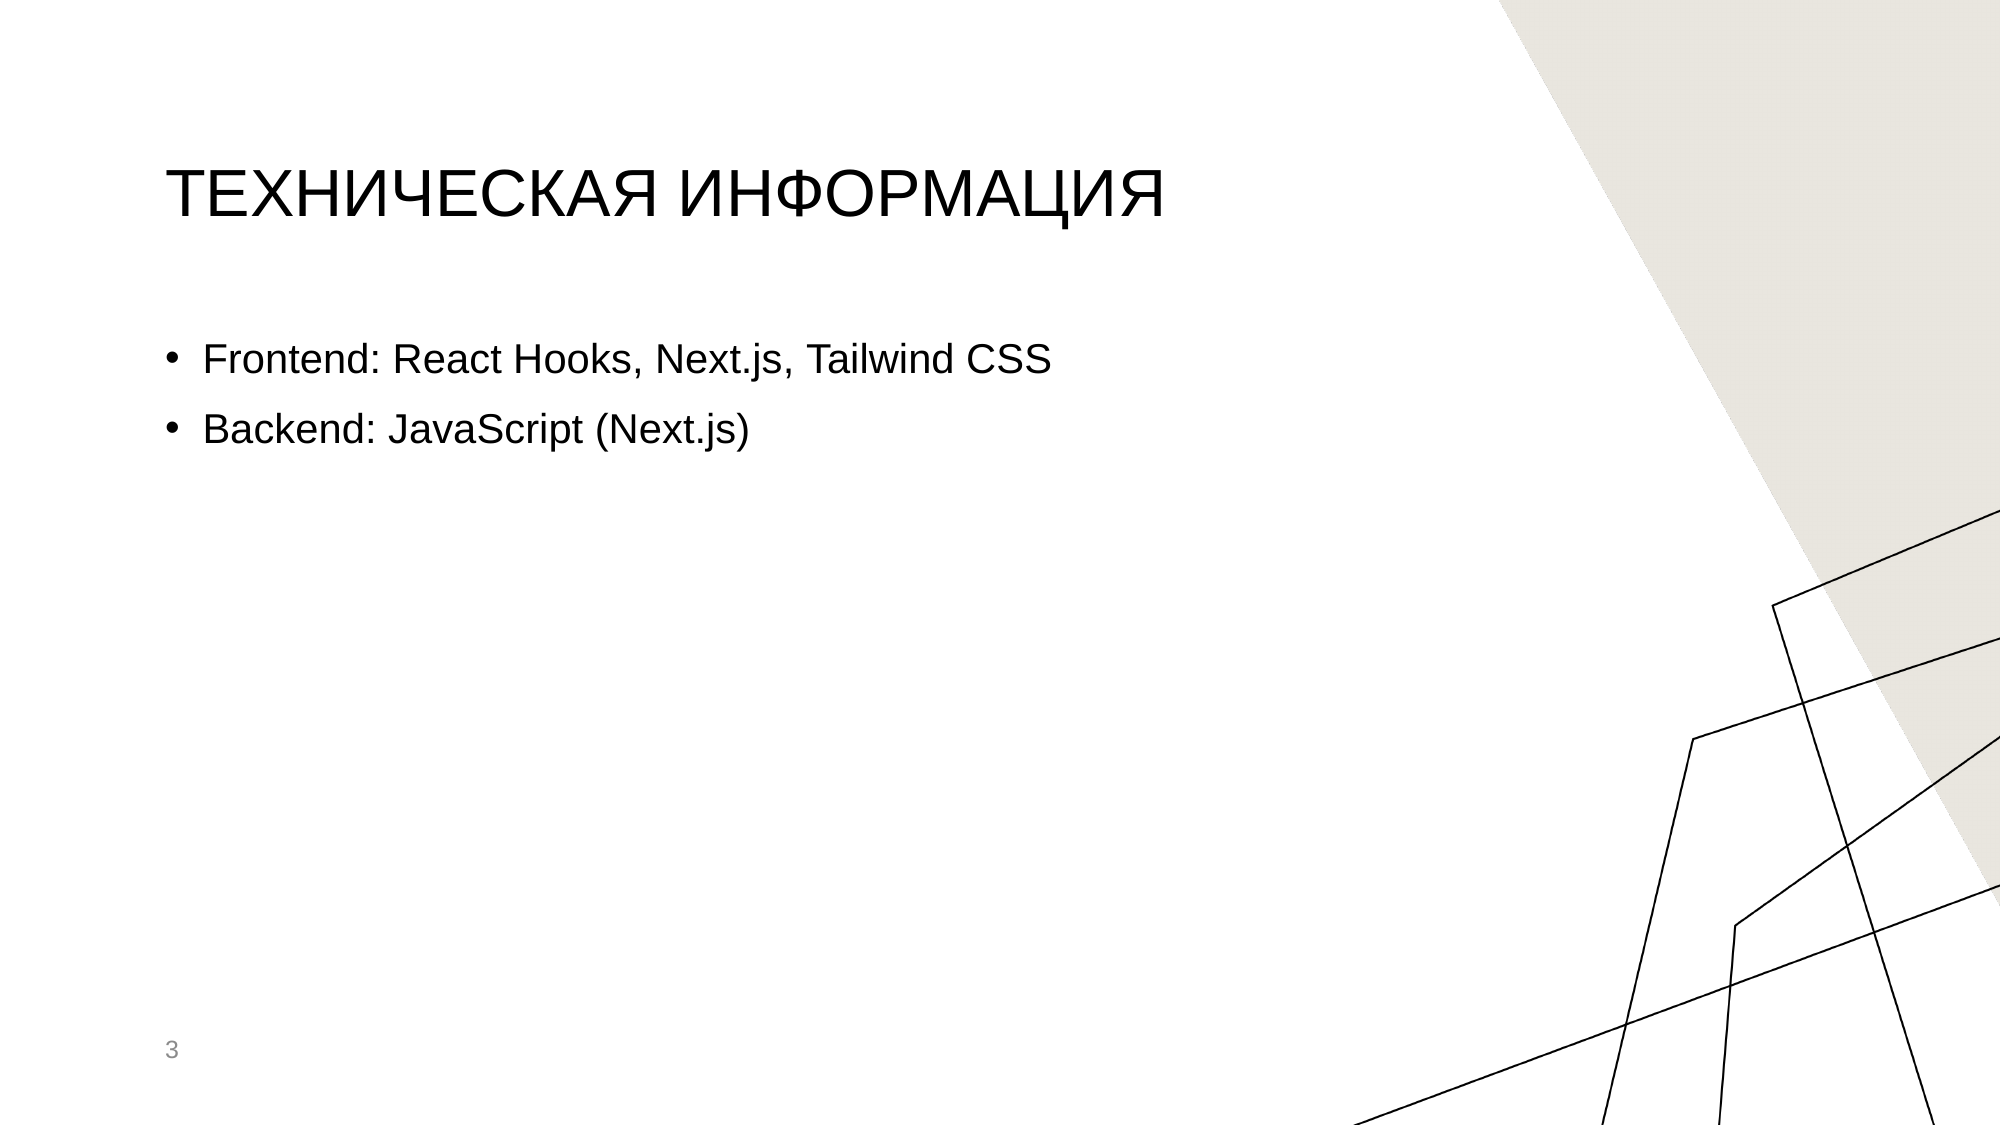

# Техническая информация
Frontend: React Hooks, Next.js, Tailwind CSS
Backend: JavaScript (Next.js)
3